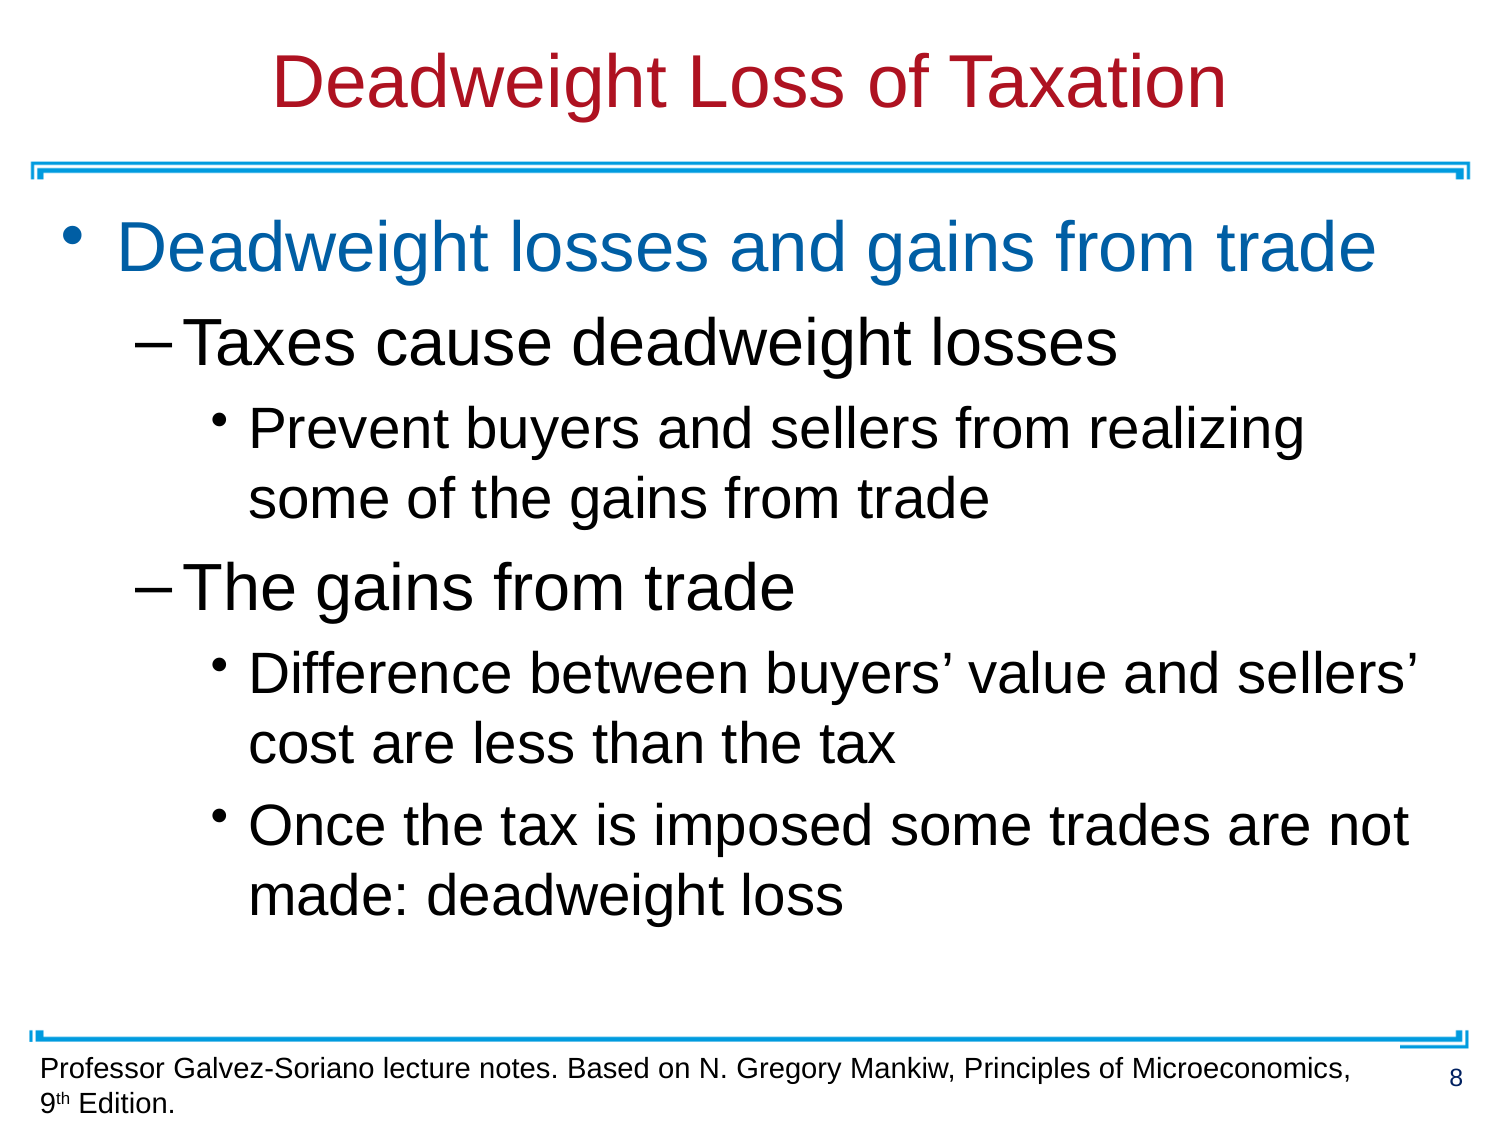

# Deadweight Loss of Taxation
Deadweight losses and gains from trade
Taxes cause deadweight losses
Prevent buyers and sellers from realizing some of the gains from trade
The gains from trade
Difference between buyers’ value and sellers’ cost are less than the tax
Once the tax is imposed some trades are not made: deadweight loss
Professor Galvez-Soriano lecture notes. Based on N. Gregory Mankiw, Principles of Microeconomics, 9th Edition.
8